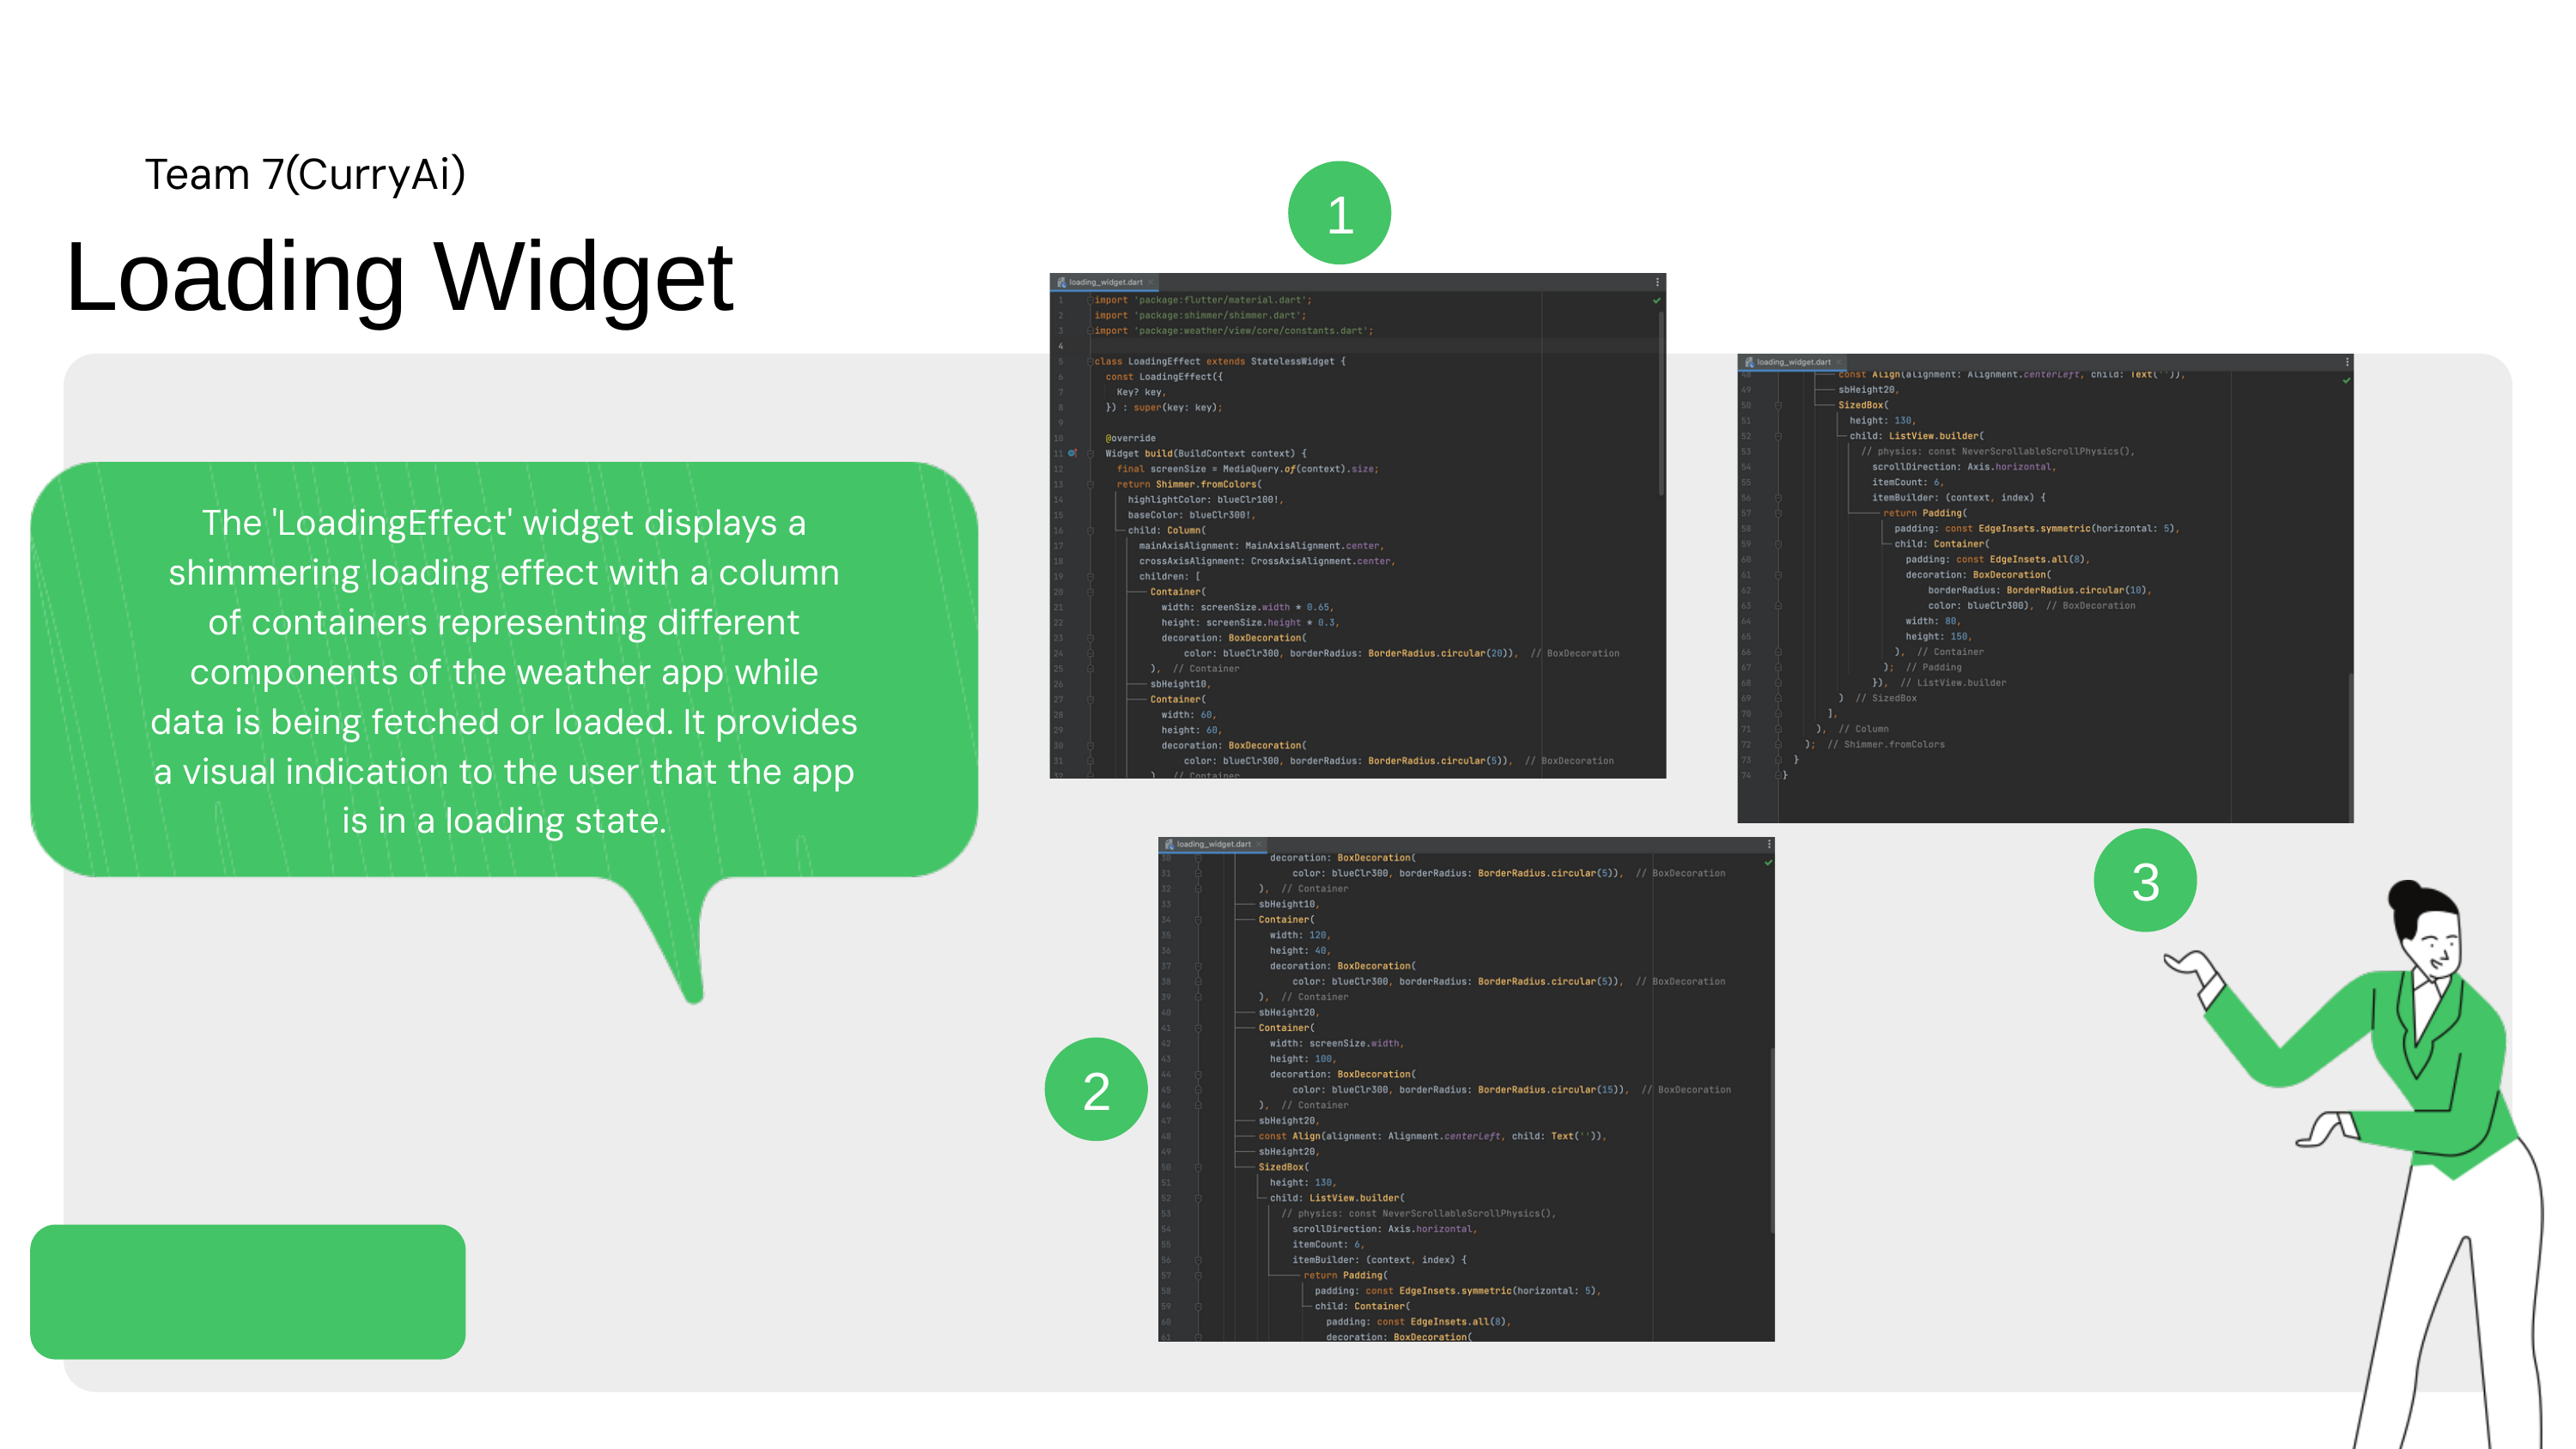

Team 7(CurryAi)

1
Loading Widget

The 'LoadingEffect' widget displays a shimmering loading effect with a column of containers representing different components of the weather app while data is being fetched or loaded. It provides a visual indication to the user that the app is in a loading state.

3

2